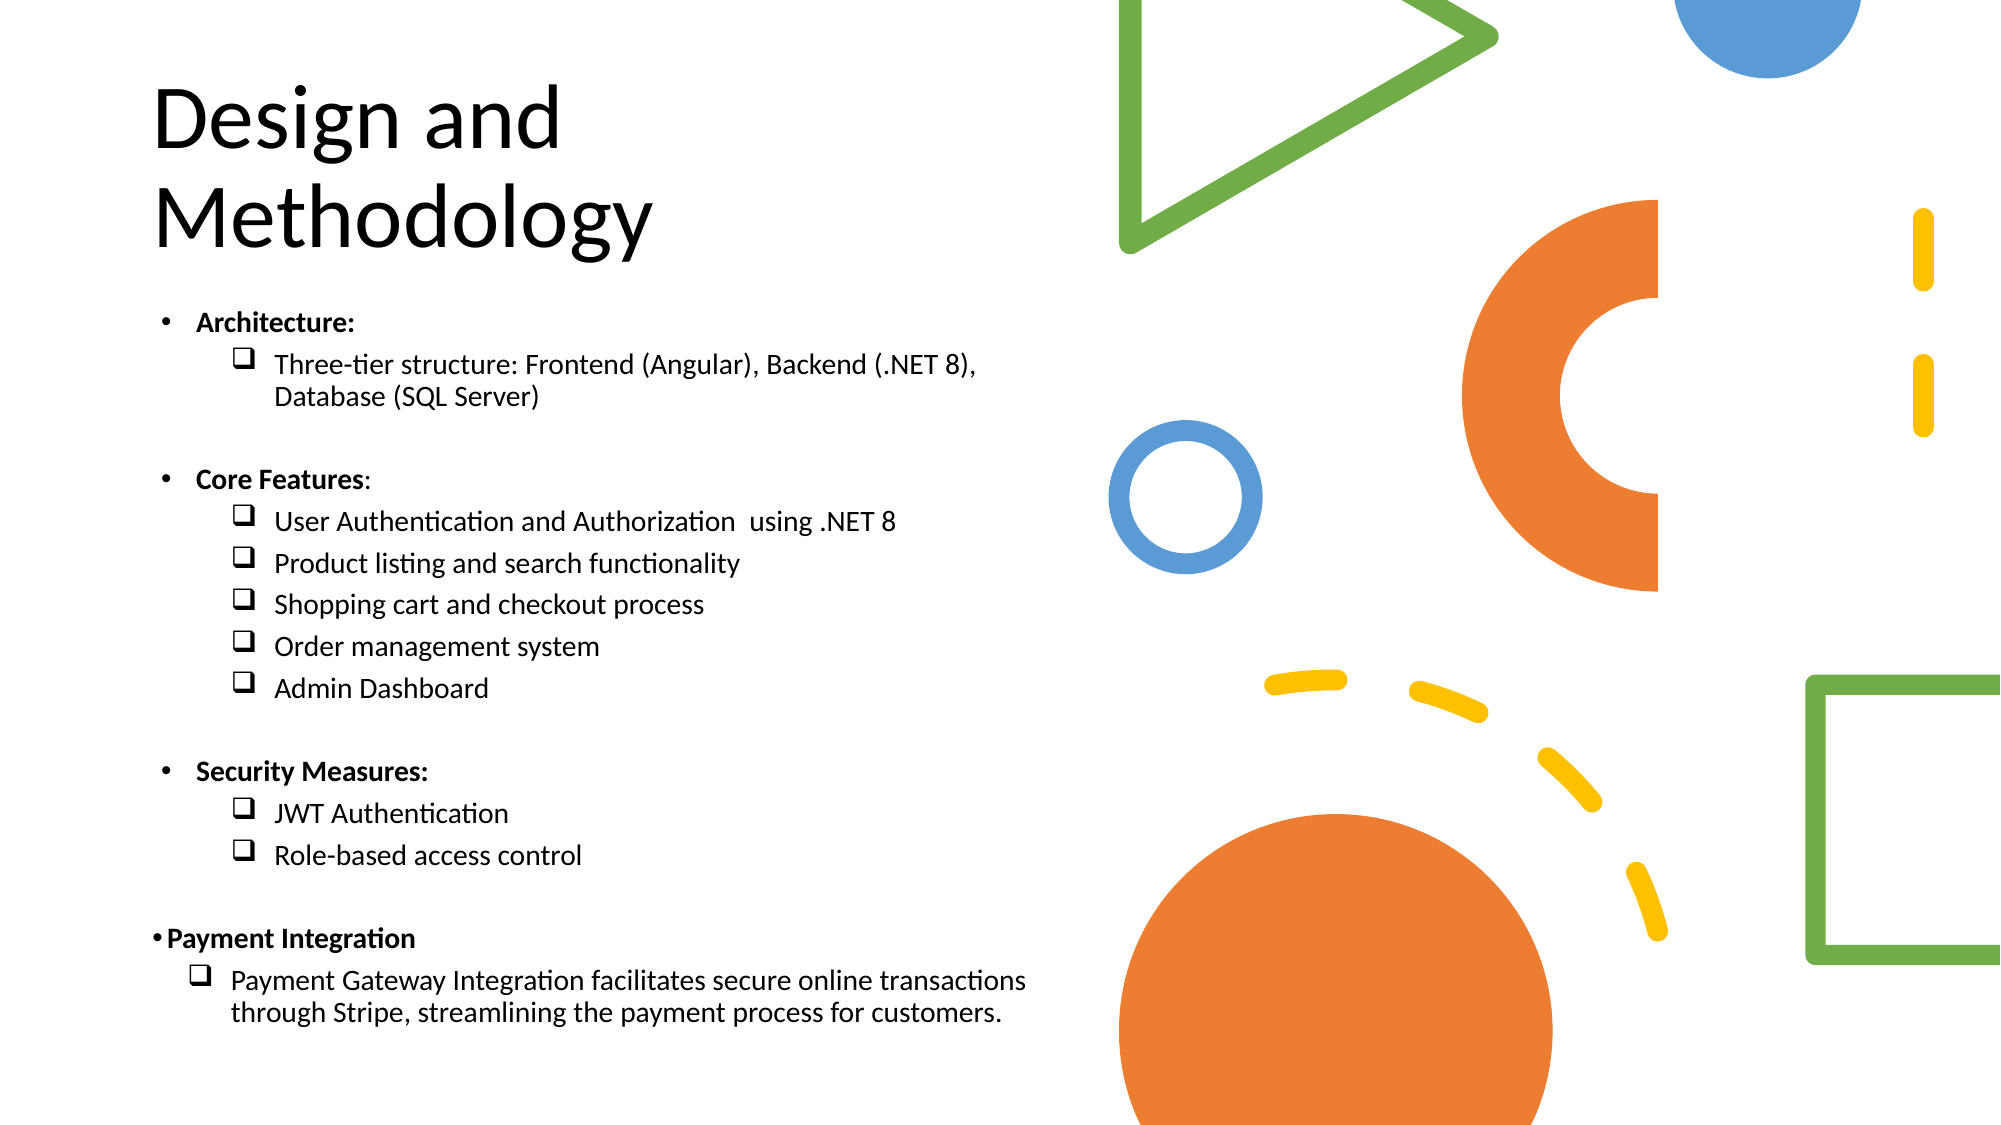

Design and Methodology

Architecture:
Three-tier structure: Frontend (Angular), Backend (.NET 8), Database (SQL Server)

Core Features:
User Authentication and Authorization  using .NET 8
Product listing and search functionality
Shopping cart and checkout process
Order management system
Admin Dashboard

Security Measures:
JWT Authentication
Role-based access control

 Payment Integration
Payment Gateway Integration facilitates secure online transactions through Stripe, streamlining the payment process for customers.